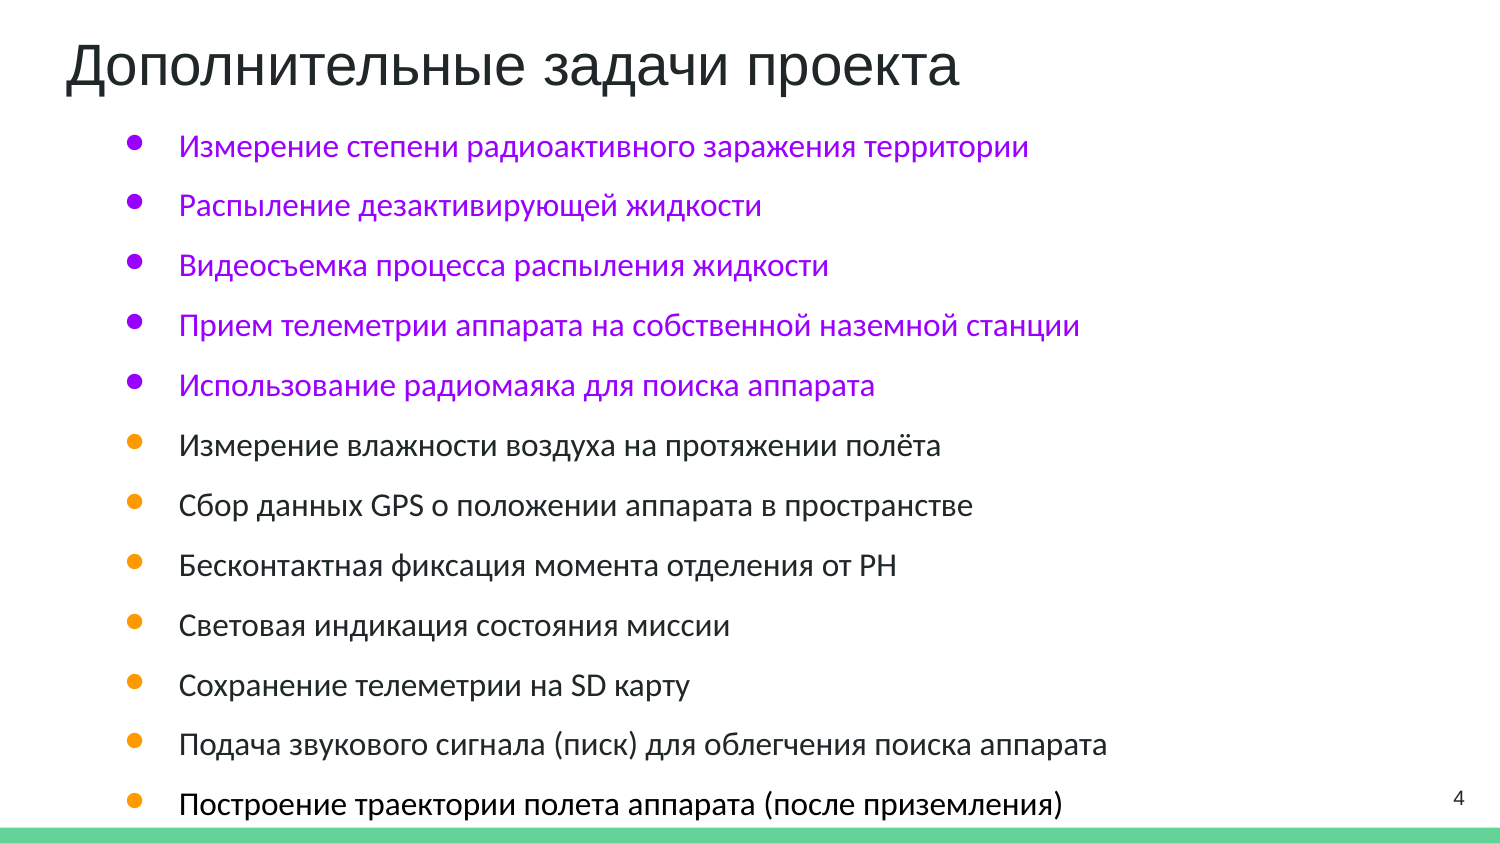

# Дополнительные задачи проекта
Измерение степени радиоактивного заражения территории
Распыление дезактивирующей жидкости
Видеосъемка процесса распыления жидкости
Прием телеметрии аппарата на собственной наземной станции
Использование радиомаяка для поиска аппарата
Измерение влажности воздуха на протяжении полёта
Сбор данных GPS о положении аппарата в пространстве
Бесконтактная фиксация момента отделения от РН
Световая индикация состояния миссии
Сохранение телеметрии на SD карту
Подача звукового сигнала (писк) для облегчения поиска аппарата
Построение траектории полета аппарата (после приземления)

4